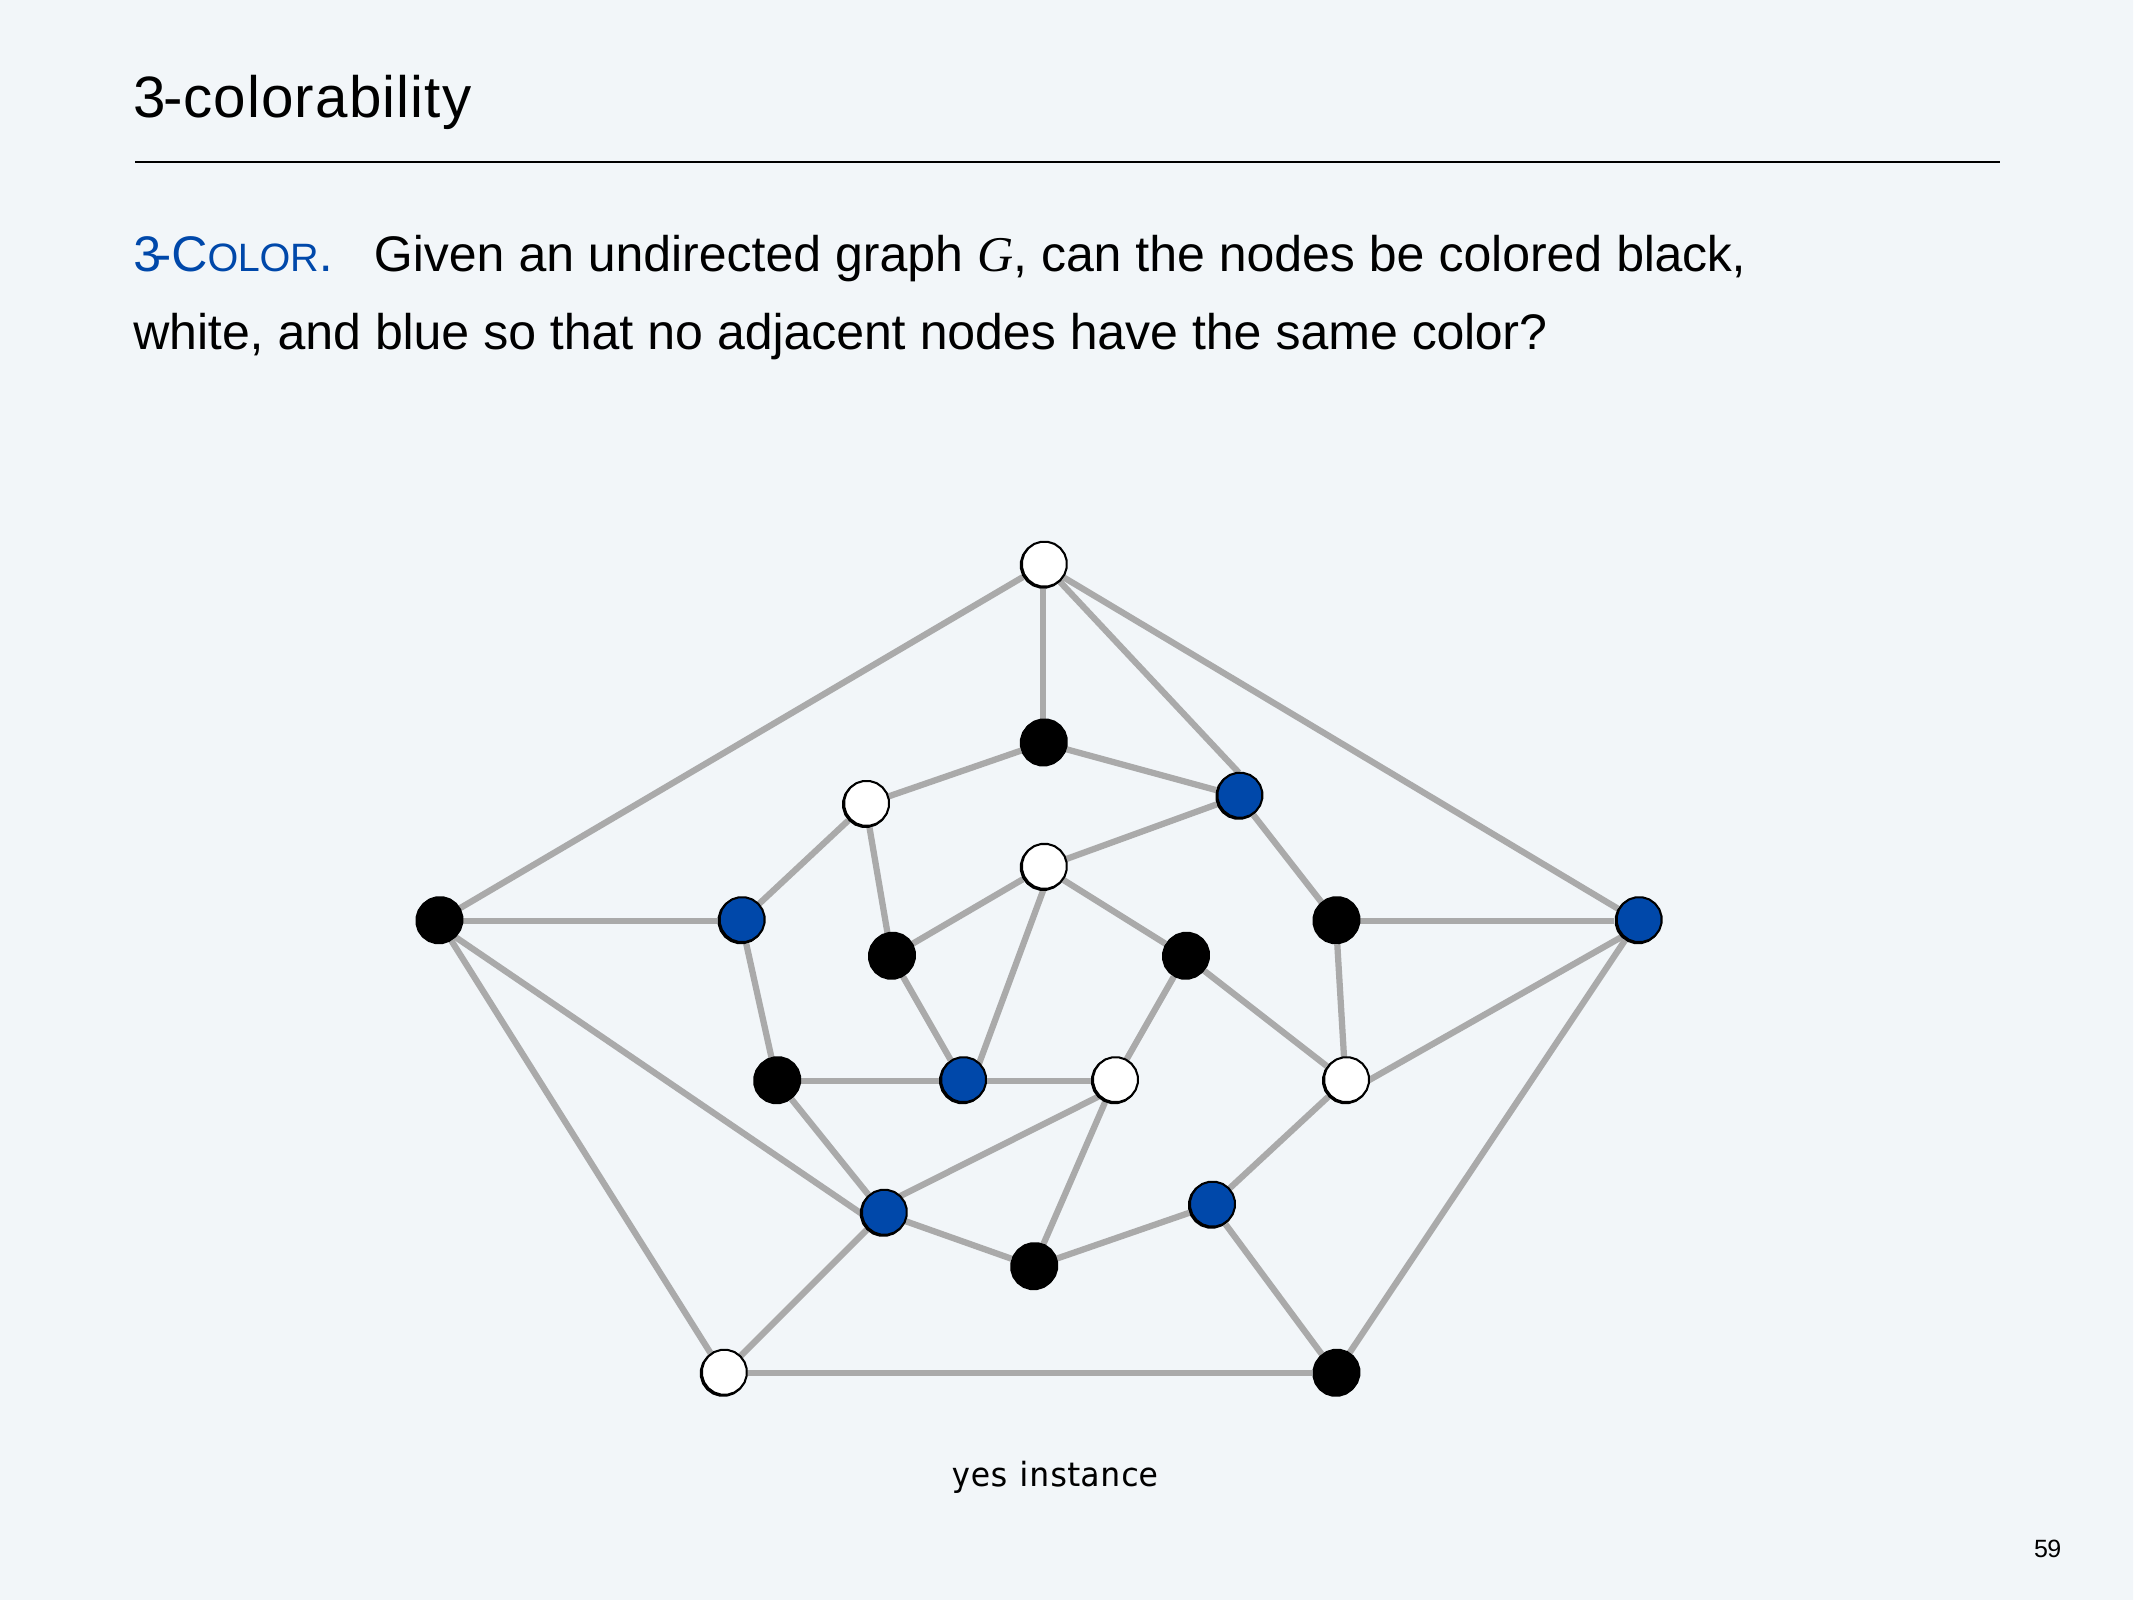

# 3-colorability

3-COLOR.	Given an undirected graph G, can the nodes be colored black, white, and blue so that no adjacent nodes have the same color?

yes instance
59